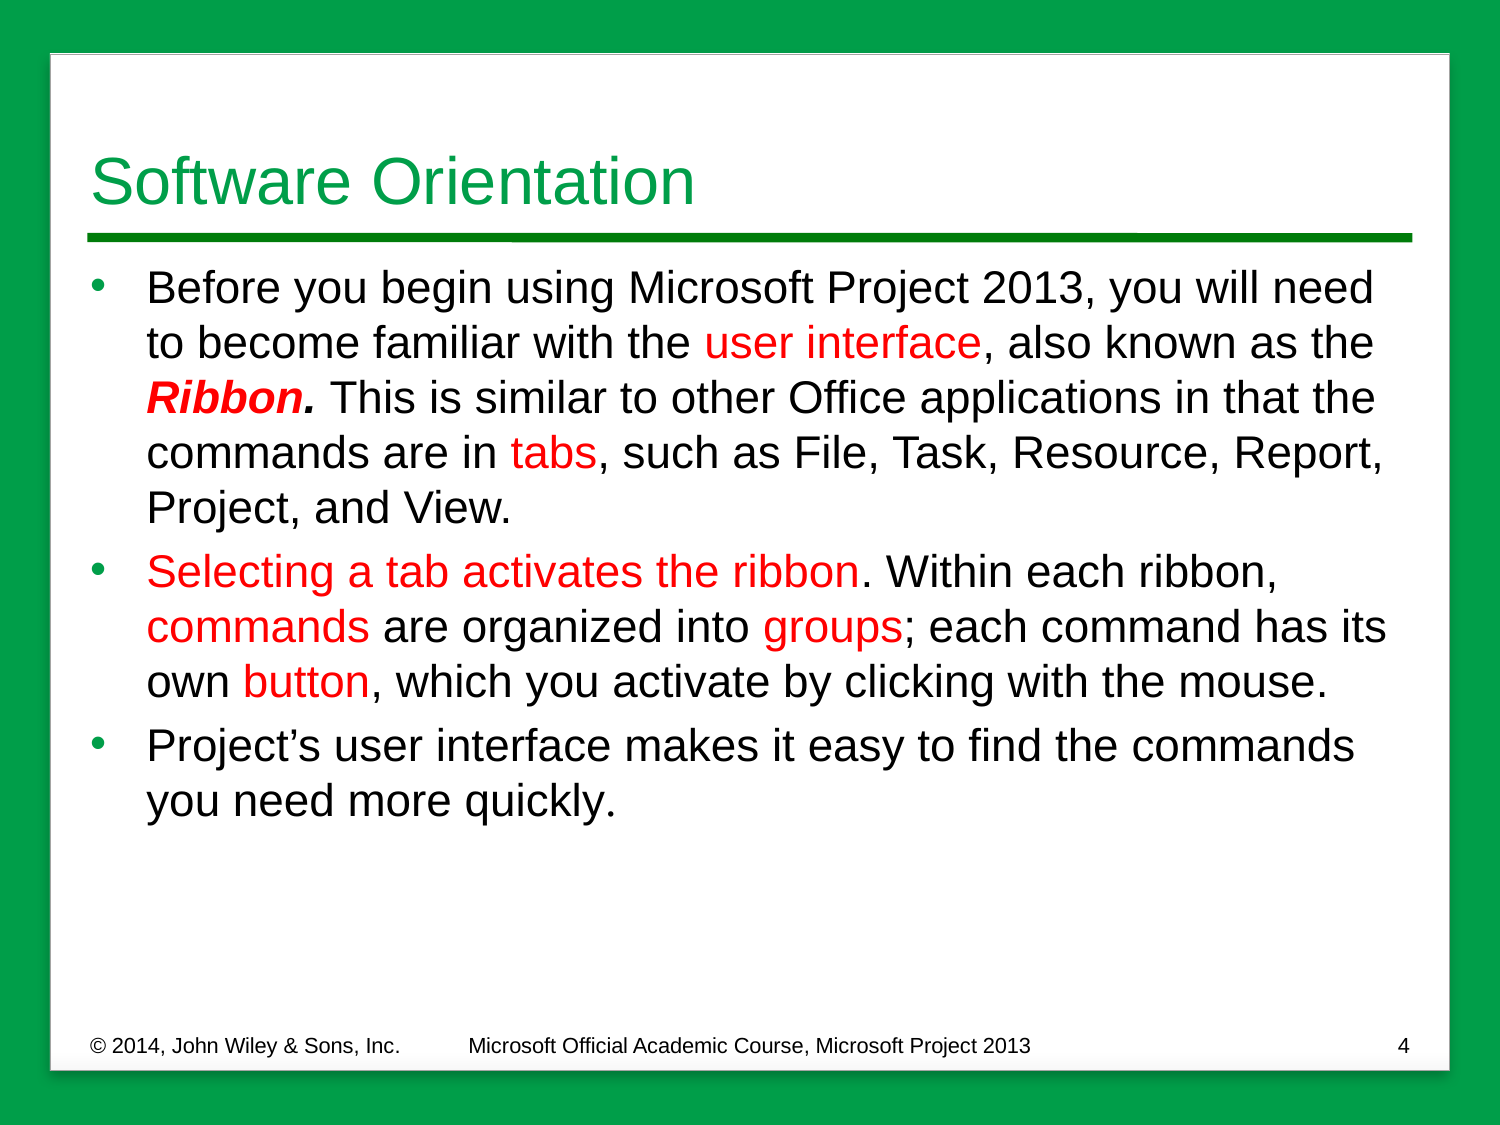

# Software Orientation
Before you begin using Microsoft Project 2013, you will need to become familiar with the user interface, also known as the Ribbon. This is similar to other Office applications in that the commands are in tabs, such as File, Task, Resource, Report, Project, and View.
Selecting a tab activates the ribbon. Within each ribbon, commands are organized into groups; each command has its own button, which you activate by clicking with the mouse.
Project’s user interface makes it easy to find the commands you need more quickly.
© 2014, John Wiley & Sons, Inc.
Microsoft Official Academic Course, Microsoft Project 2013
4